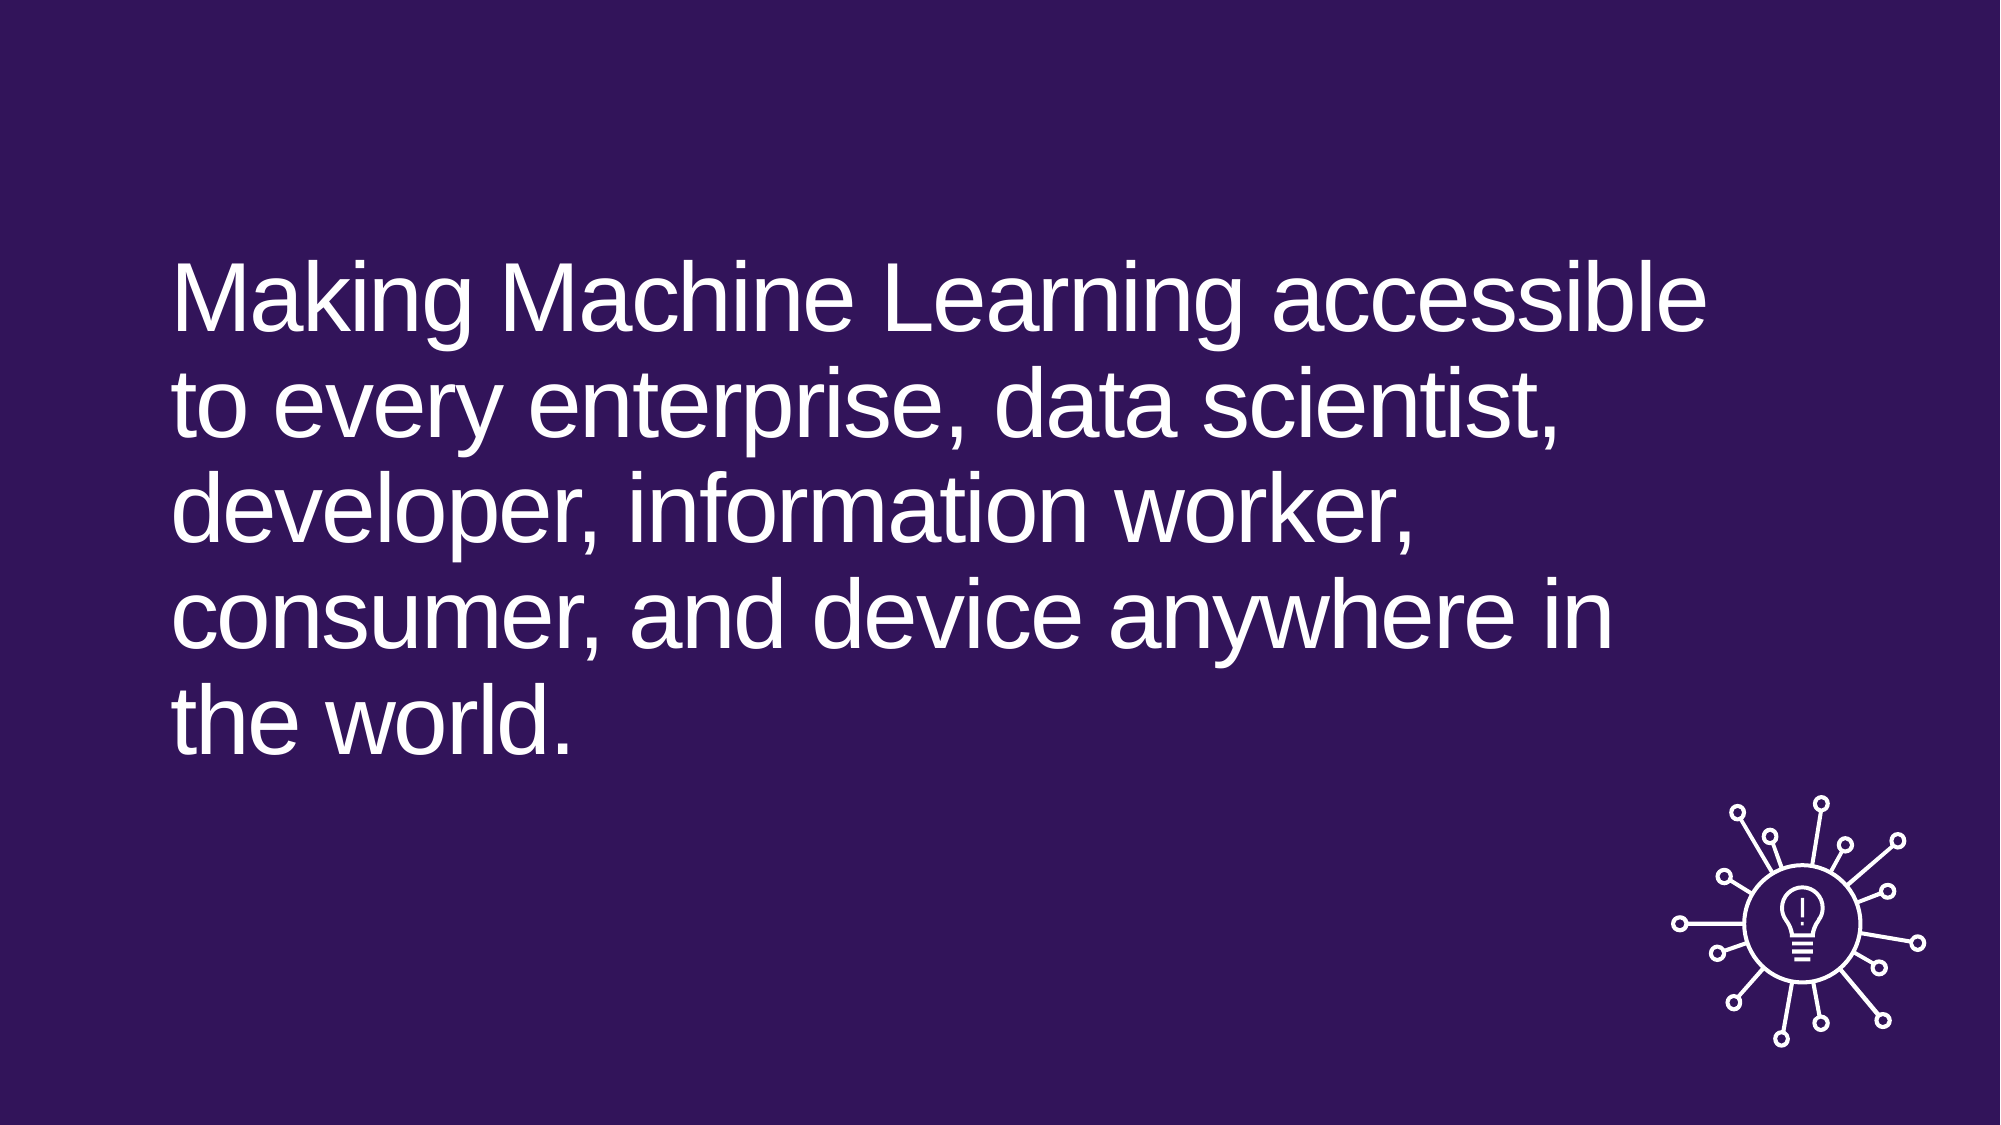

Making Machine Learning accessible
to every enterprise, data scientist, developer, information worker, consumer, and device anywhere in the world.